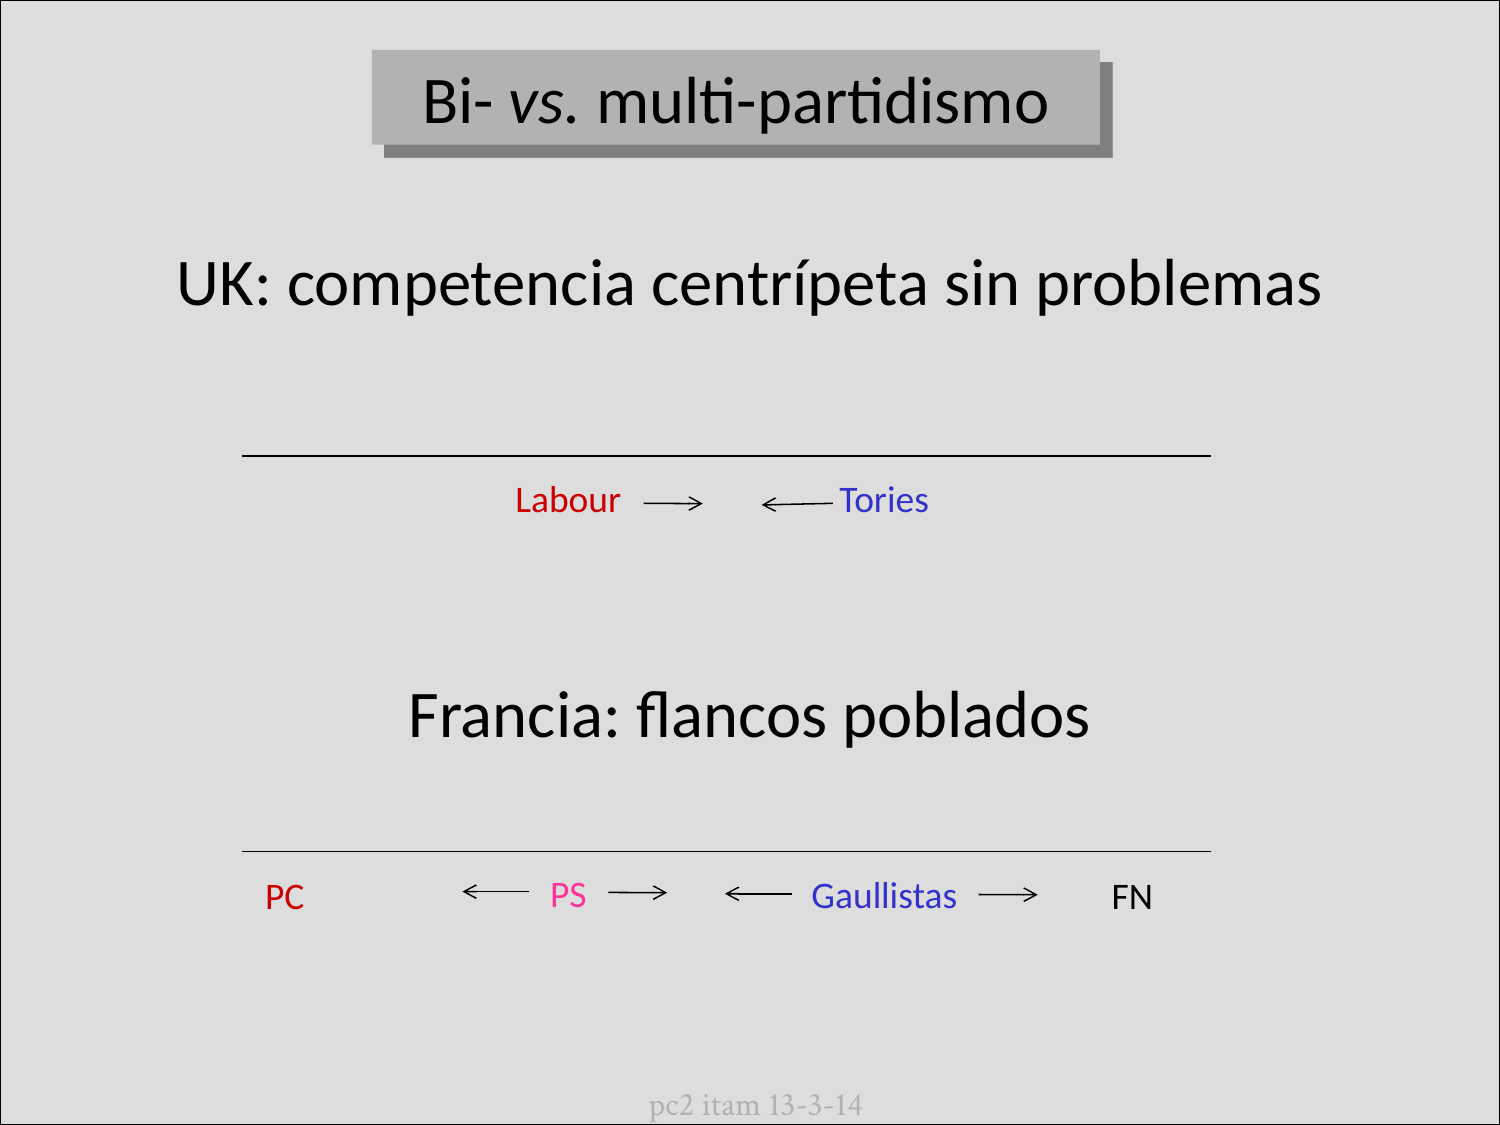

Bi- vs. multi-partidismo
UK: competencia centrípeta sin problemas
Labour
Tories
Francia: flancos poblados
PS
Gaullistas
PC
FN